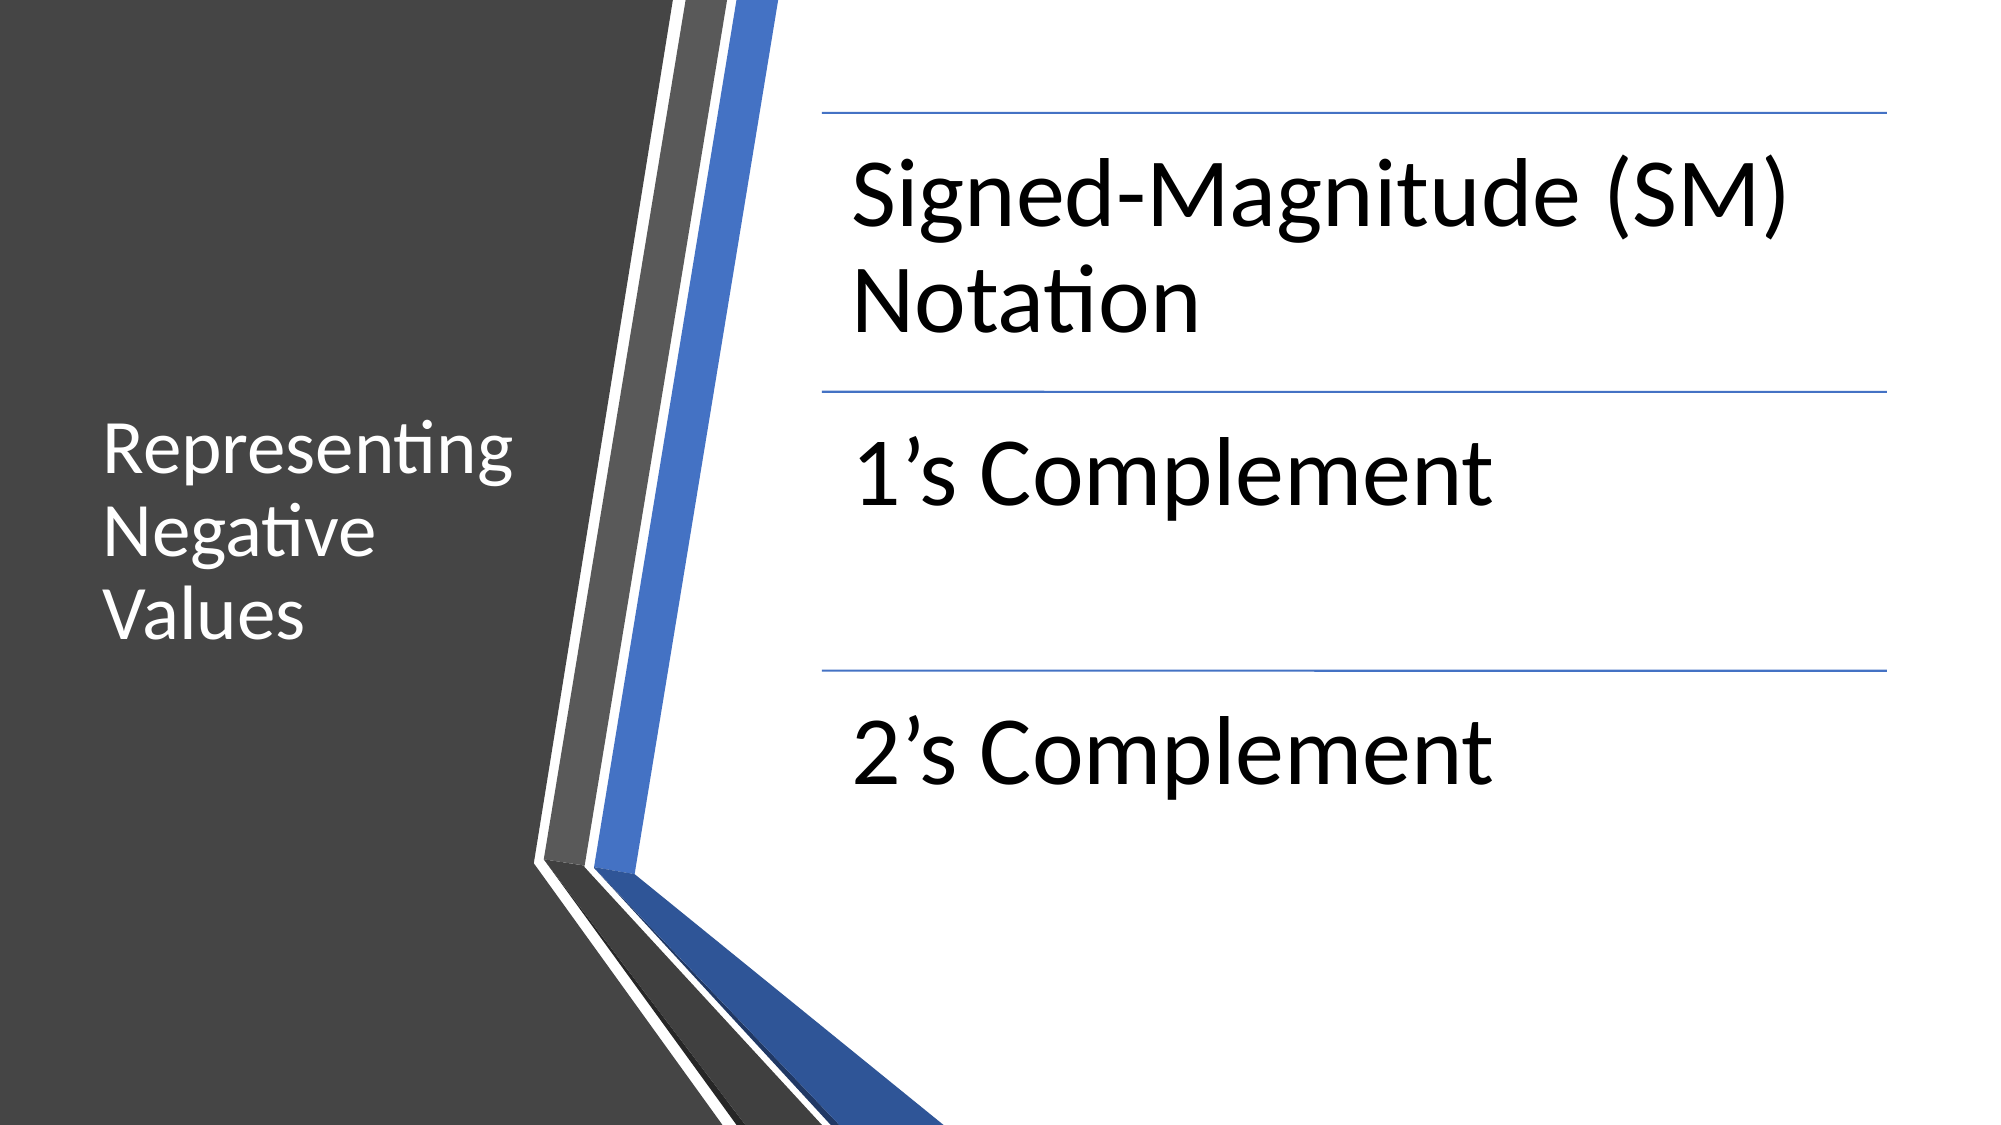

# Representing Negative Values
Signed-Magnitude (SM) Notation
1’s Complement
2’s Complement